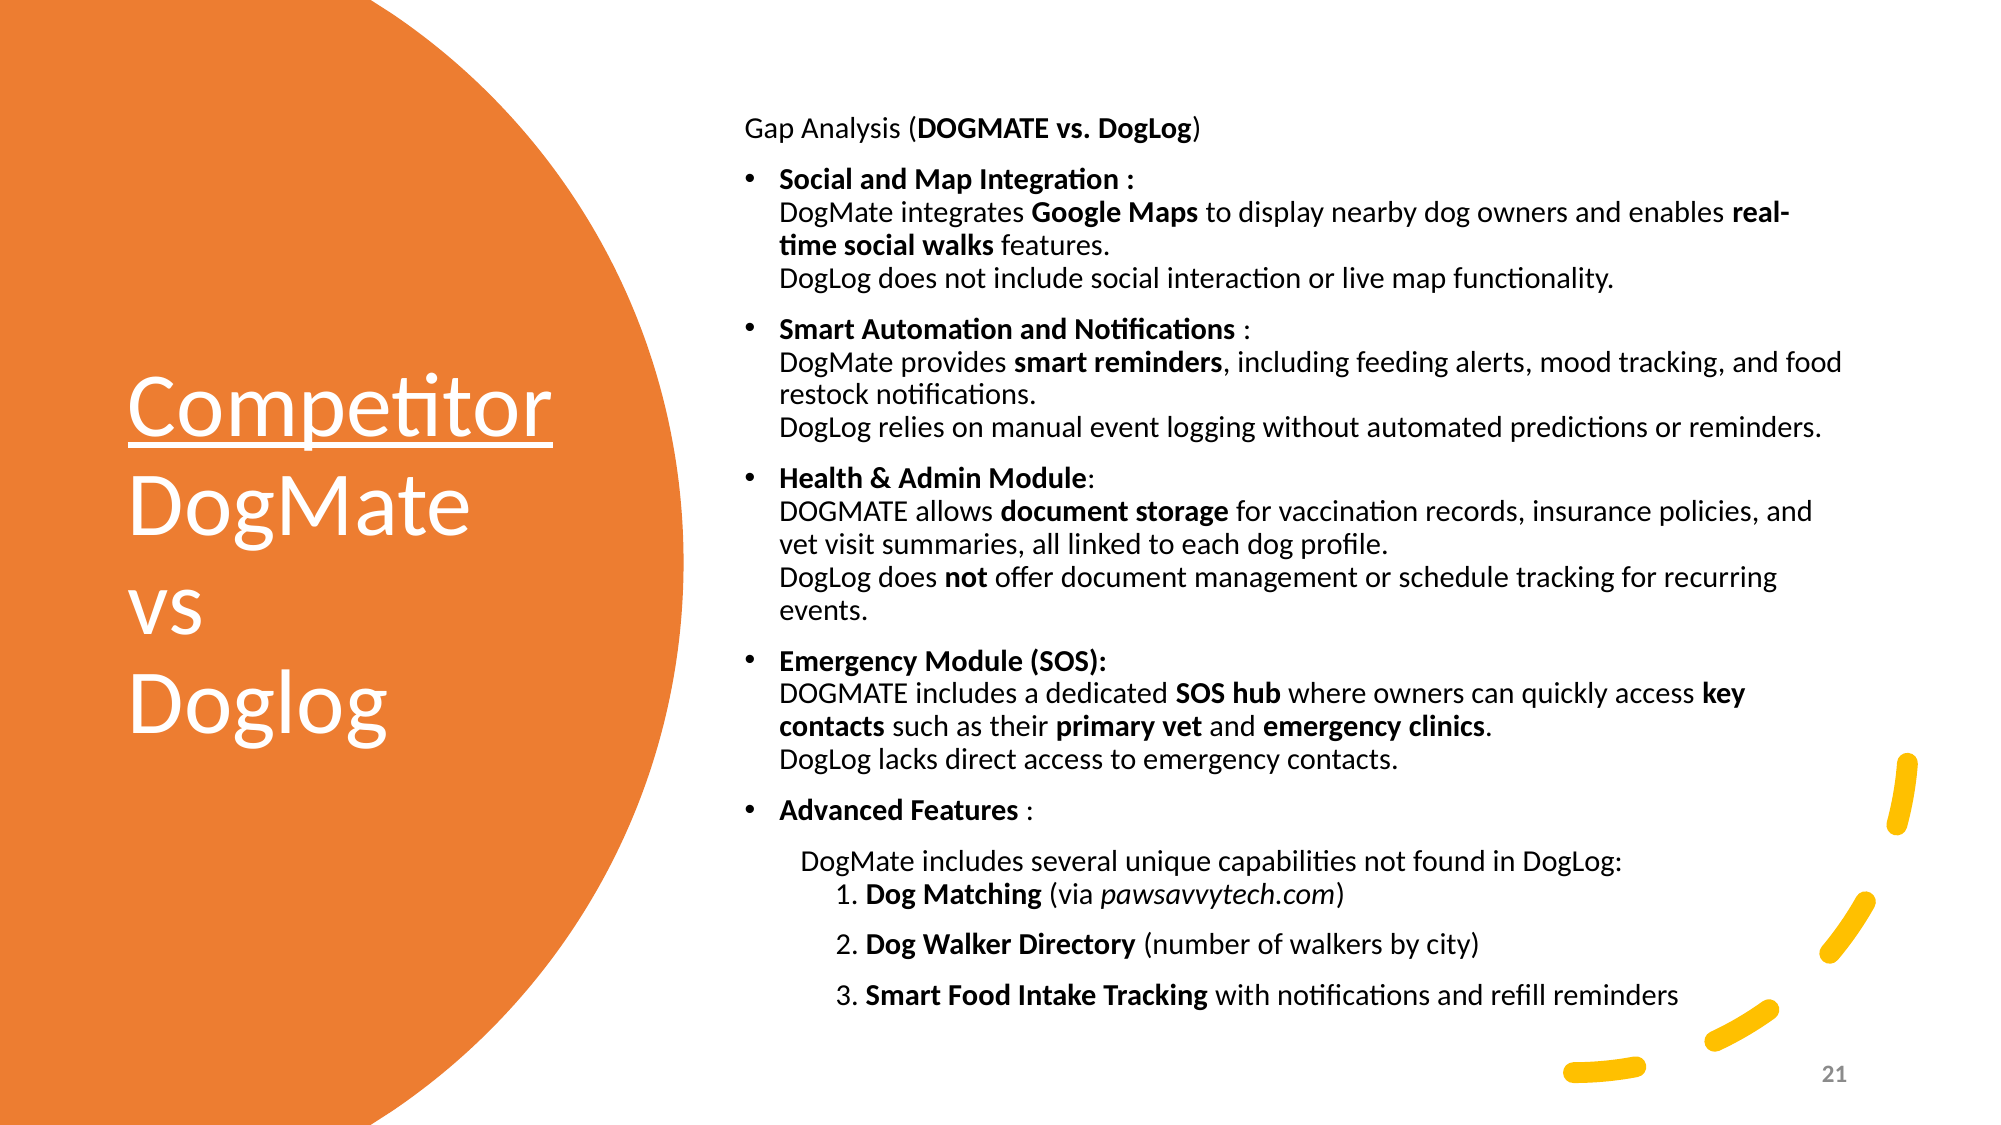

Gap Analysis (DOGMATE vs. DogLog)
Social and Map Integration :
DogMate integrates Google Maps to display nearby dog owners and enables real-time social walks features.
DogLog does not include social interaction or live map functionality.
Smart Automation and Notifications :
DogMate provides smart reminders, including feeding alerts, mood tracking, and food restock notifications.
DogLog relies on manual event logging without automated predictions or reminders.
Health & Admin Module:
DOGMATE allows document storage for vaccination records, insurance policies, and vet visit summaries, all linked to each dog profile.
DogLog does not offer document management or schedule tracking for recurring events.
Emergency Module (SOS):
DOGMATE includes a dedicated SOS hub where owners can quickly access key contacts such as their primary vet and emergency clinics.
DogLog lacks direct access to emergency contacts.
Advanced Features :
        DogMate includes several unique capabilities not found in DogLog:
             1. Dog Matching (via pawsavvytech.com)
             2. Dog Walker Directory (number of walkers by city)
             3. Smart Food Intake Tracking with notifications and refill reminders
# Competitor DogMate vs Doglog

21